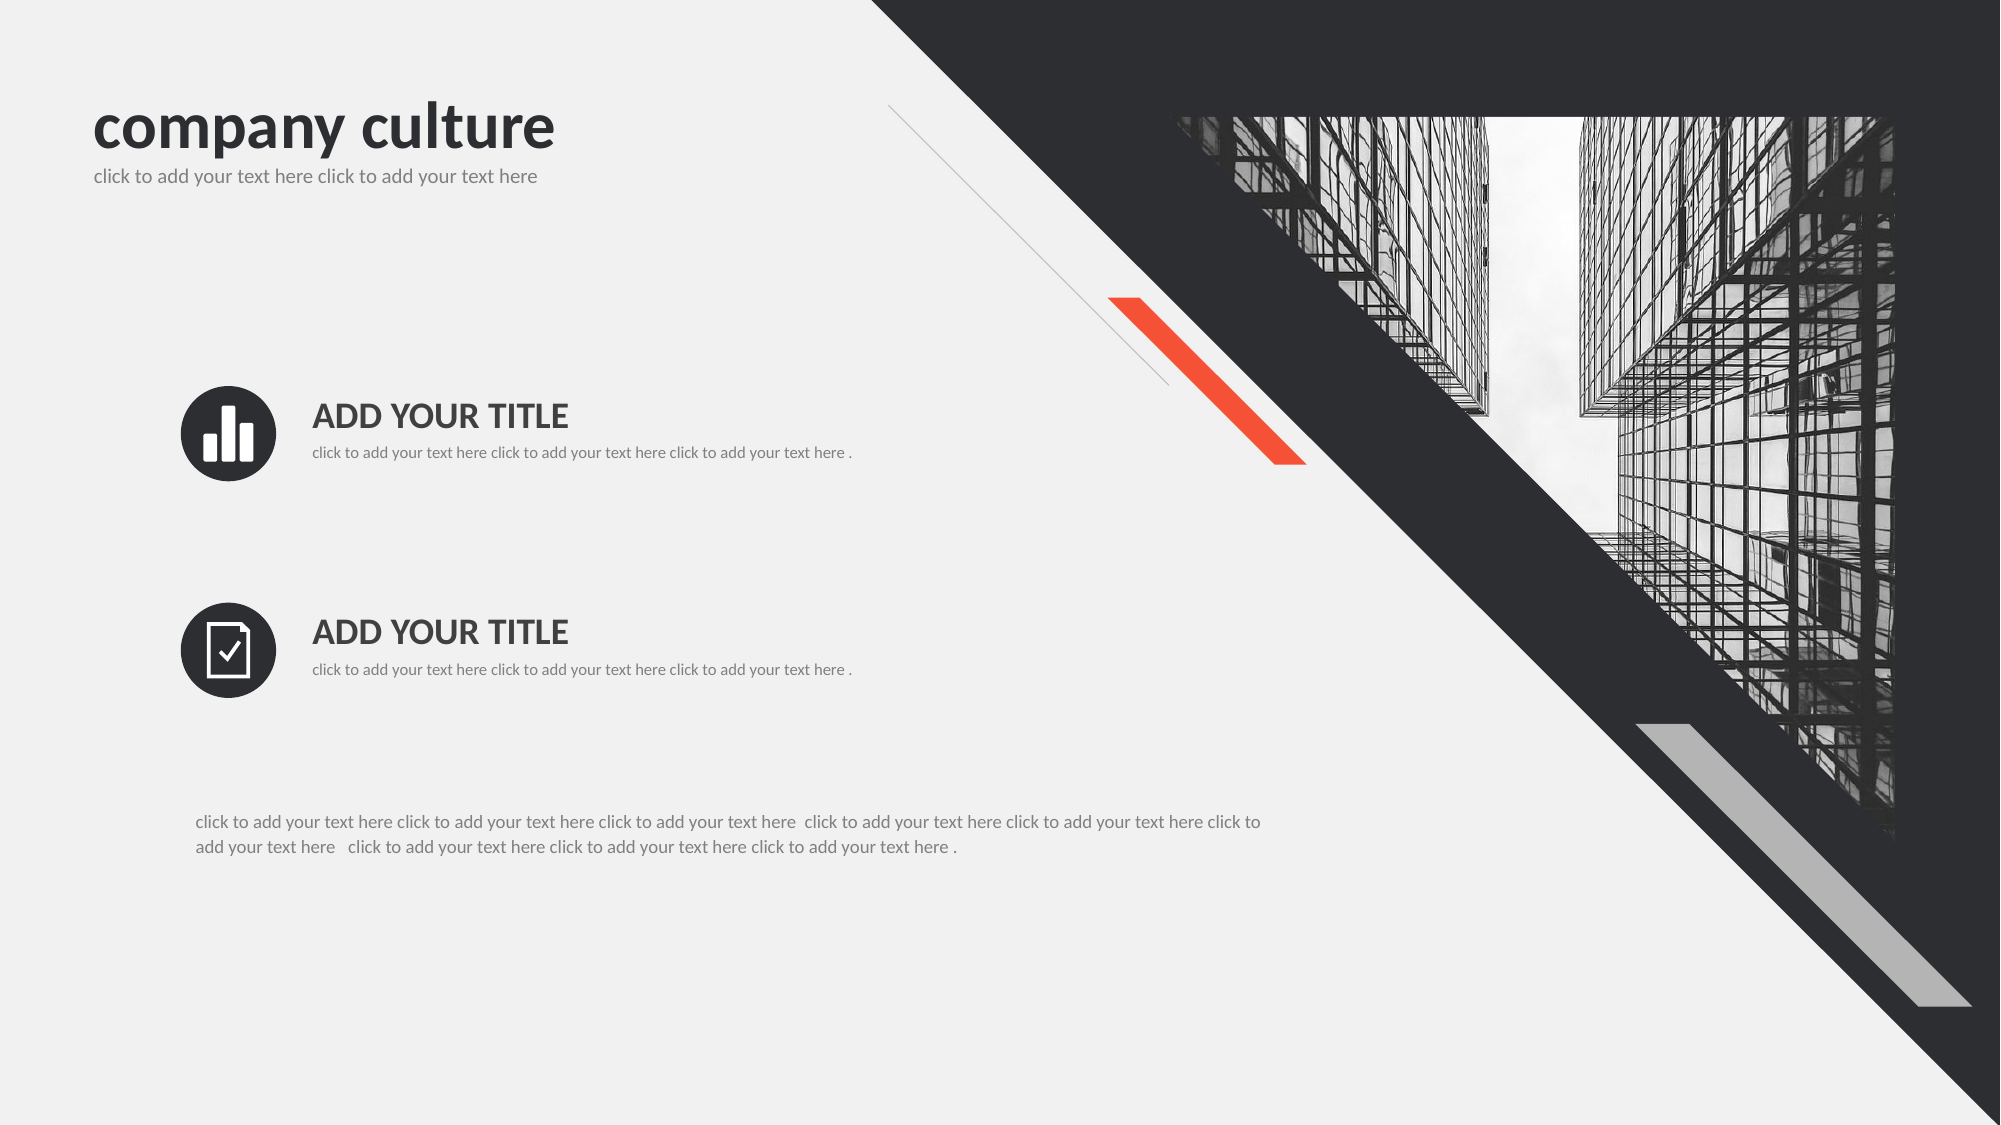

company culture
click to add your text here click to add your text here

ADD YOUR TITLE
click to add your text here click to add your text here click to add your text here .

ADD YOUR TITLE
click to add your text here click to add your text here click to add your text here .

click to add your text here click to add your text here click to add your text here  click to add your text here click to add your text here click to add your text here   click to add your text here click to add your text here click to add your text here .